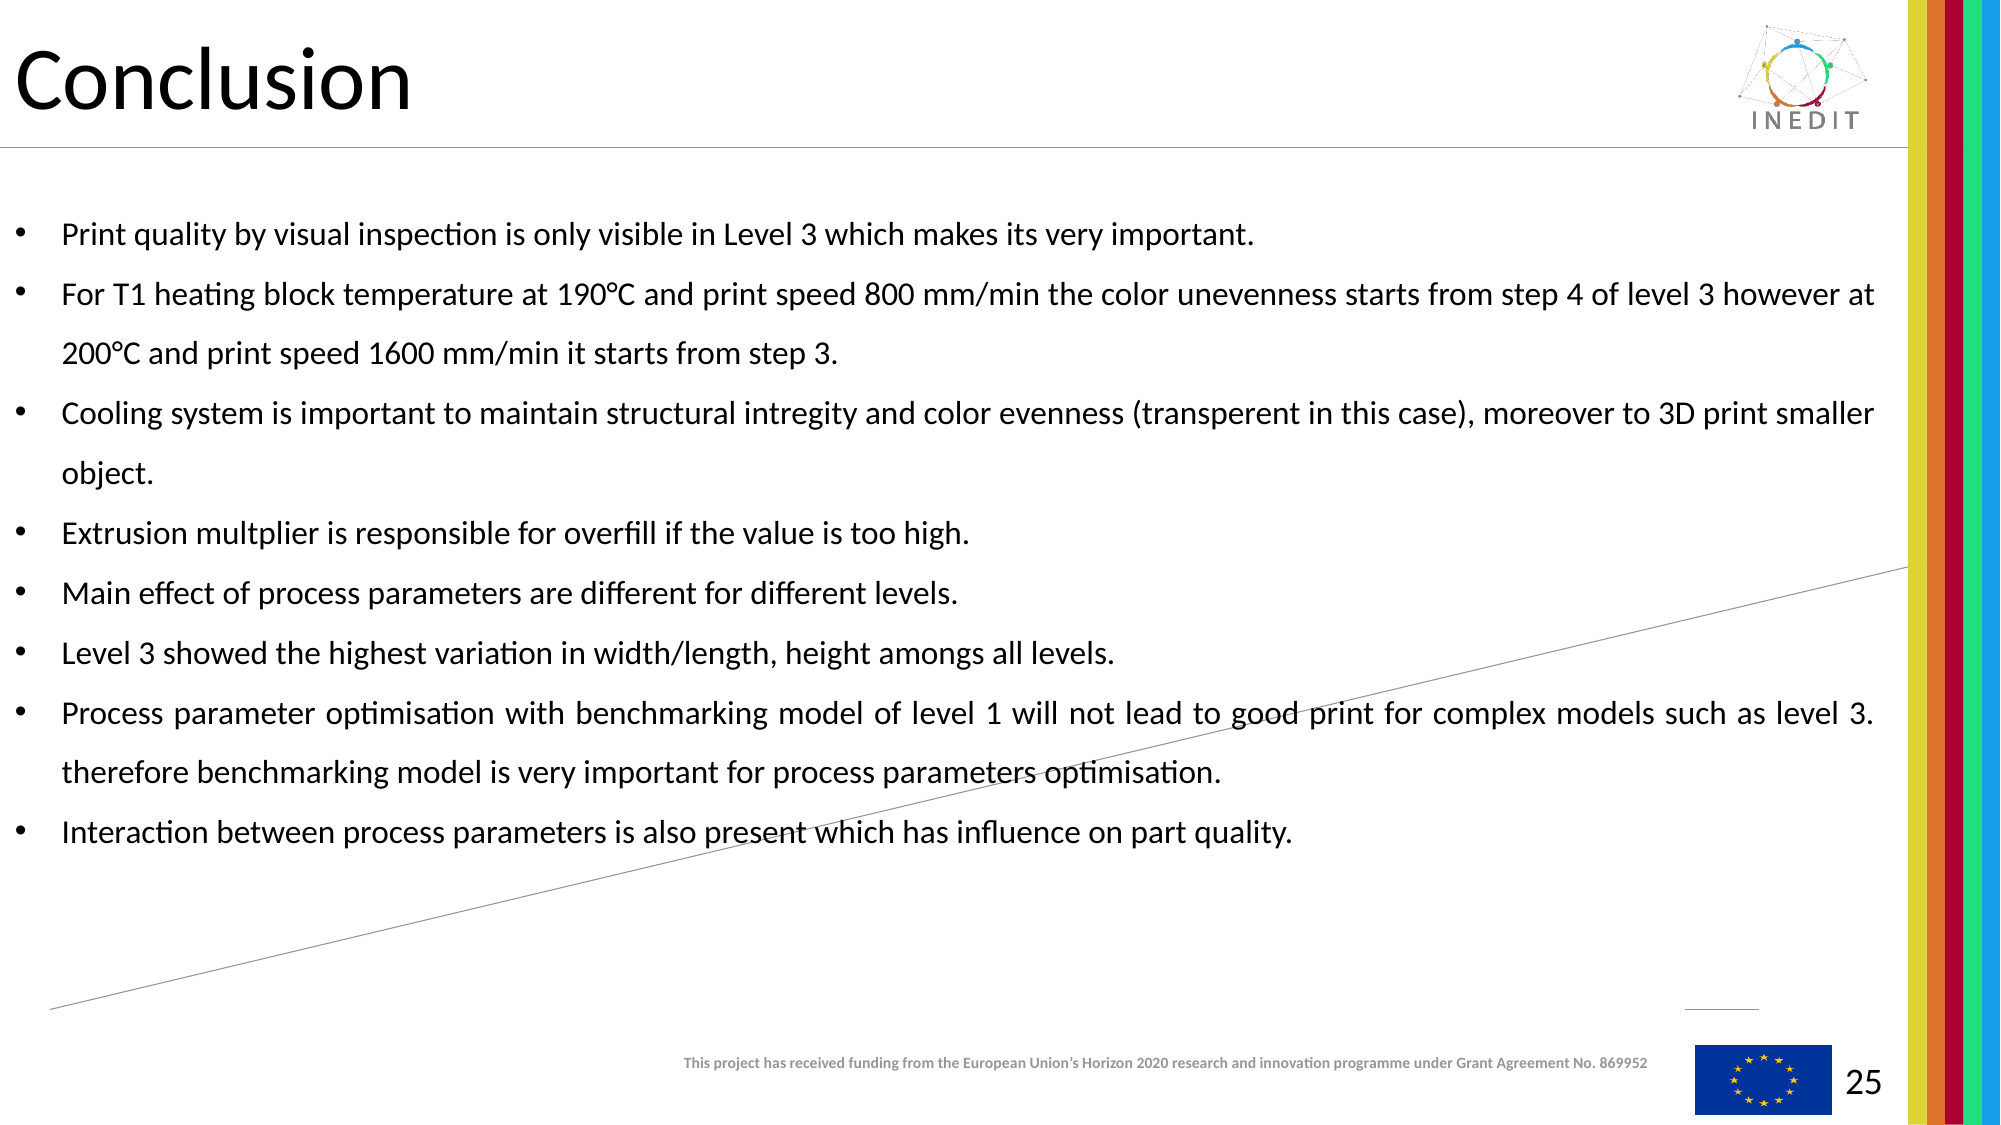

# Conclusion
Print quality by visual inspection is only visible in Level 3 which makes its very important.
For T1 heating block temperature at 190°C and print speed 800 mm/min the color unevenness starts from step 4 of level 3 however at 200°C and print speed 1600 mm/min it starts from step 3.
Cooling system is important to maintain structural intregity and color evenness (transperent in this case), moreover to 3D print smaller object.
Extrusion multplier is responsible for overfill if the value is too high.
Main effect of process parameters are different for different levels.
Level 3 showed the highest variation in width/length, height amongs all levels.
Process parameter optimisation with benchmarking model of level 1 will not lead to good print for complex models such as level 3. therefore benchmarking model is very important for process parameters optimisation.
Interaction between process parameters is also present which has influence on part quality.
25